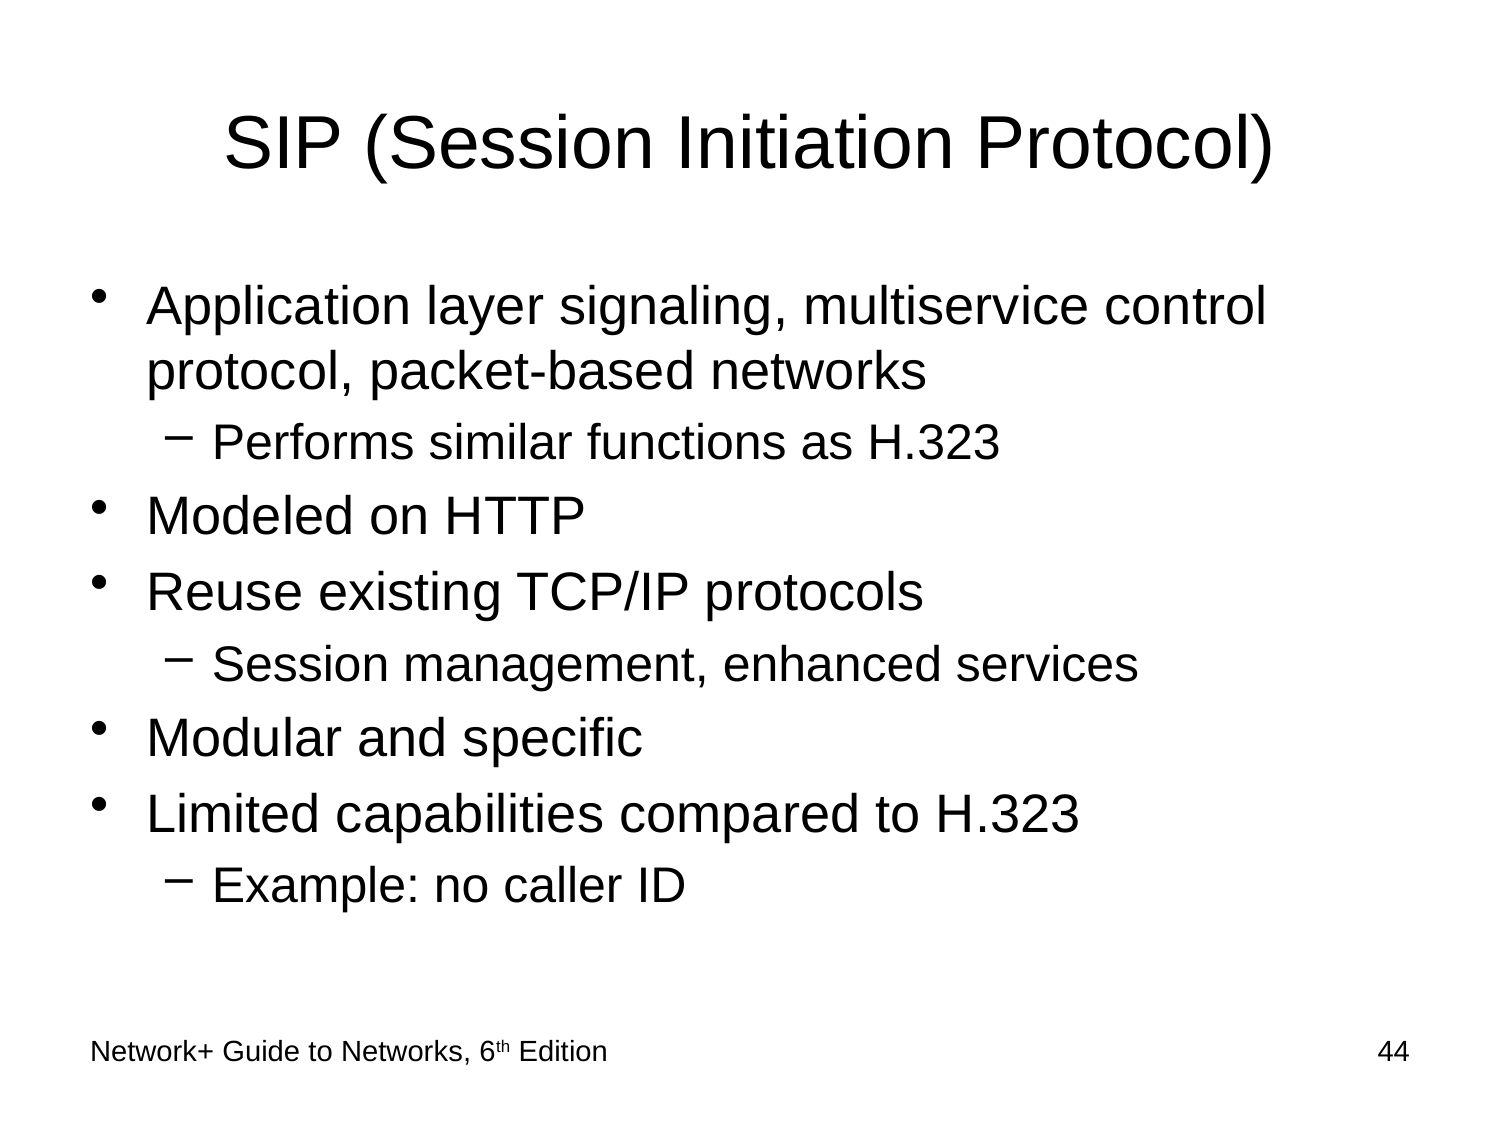

# SIP (Session Initiation Protocol)
Application layer signaling, multiservice control protocol, packet-based networks
Performs similar functions as H.323
Modeled on HTTP
Reuse existing TCP/IP protocols
Session management, enhanced services
Modular and specific
Limited capabilities compared to H.323
Example: no caller ID
Network+ Guide to Networks, 6th Edition
44